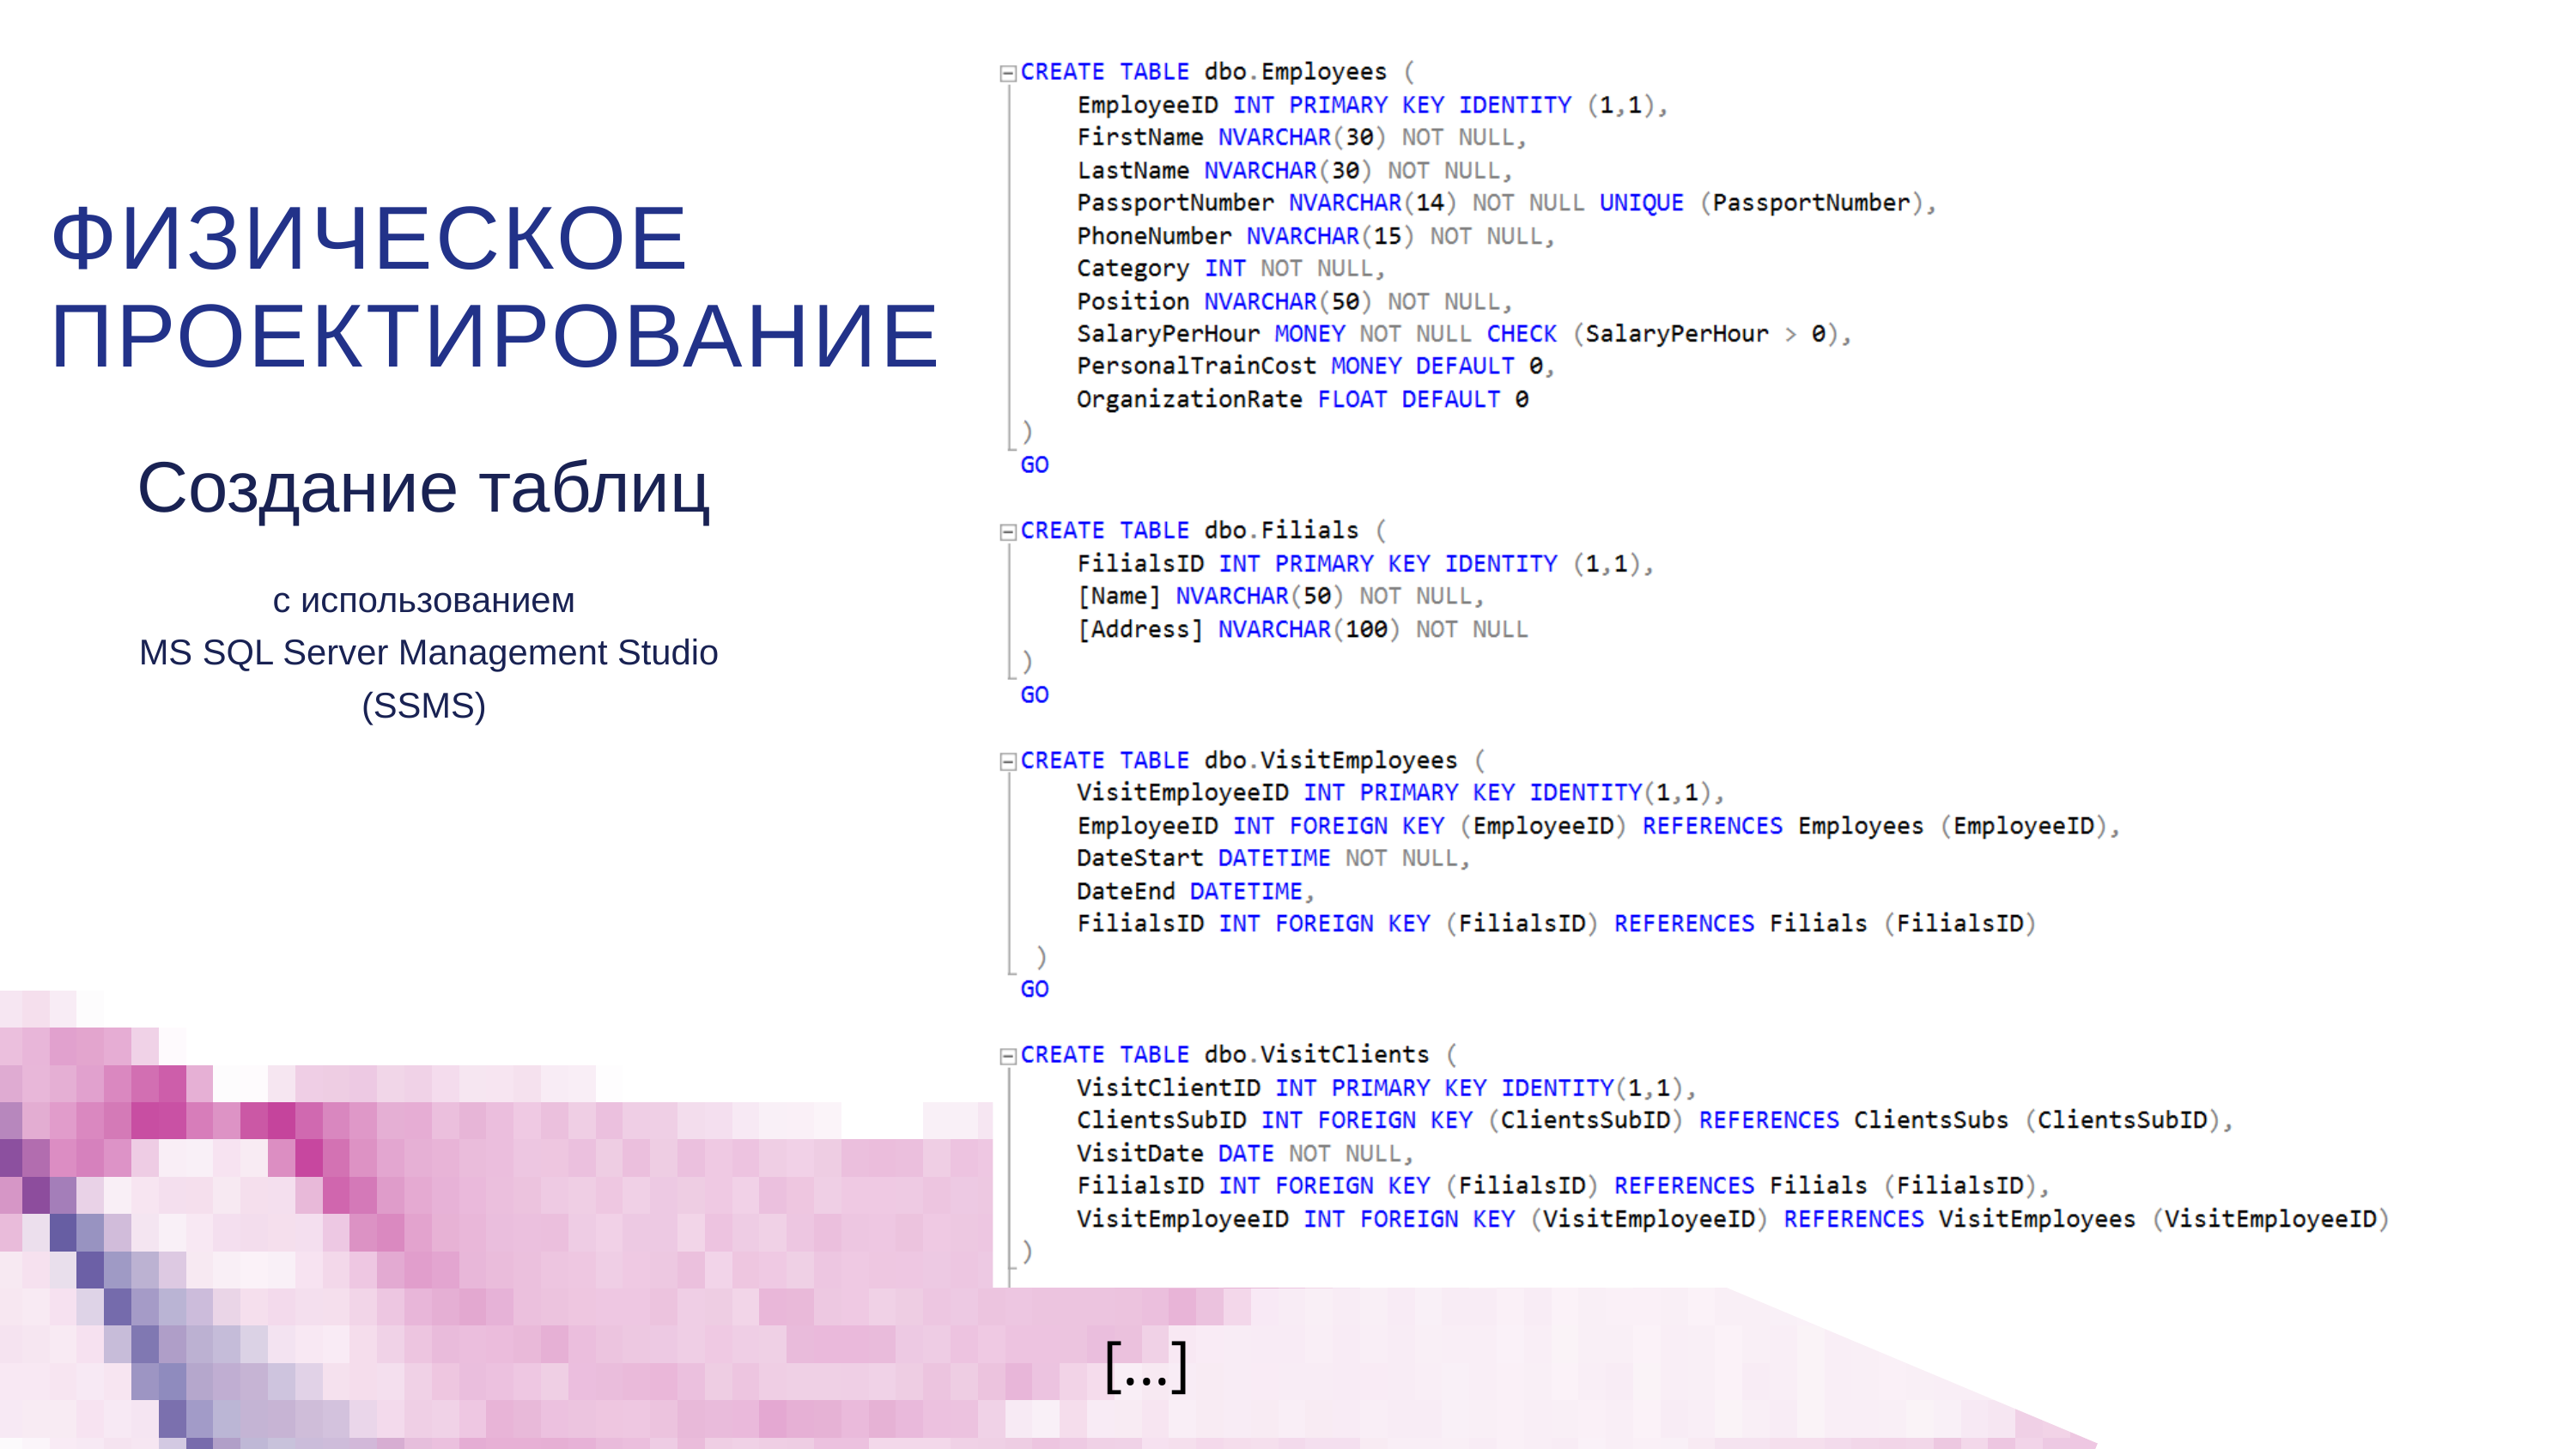

ФИЗИЧЕСКОЕ ПРОЕКТИРОВАНИЕ
Создание таблиц

с использованием
 MS SQL Server Management Studio (SSMS)

[...]